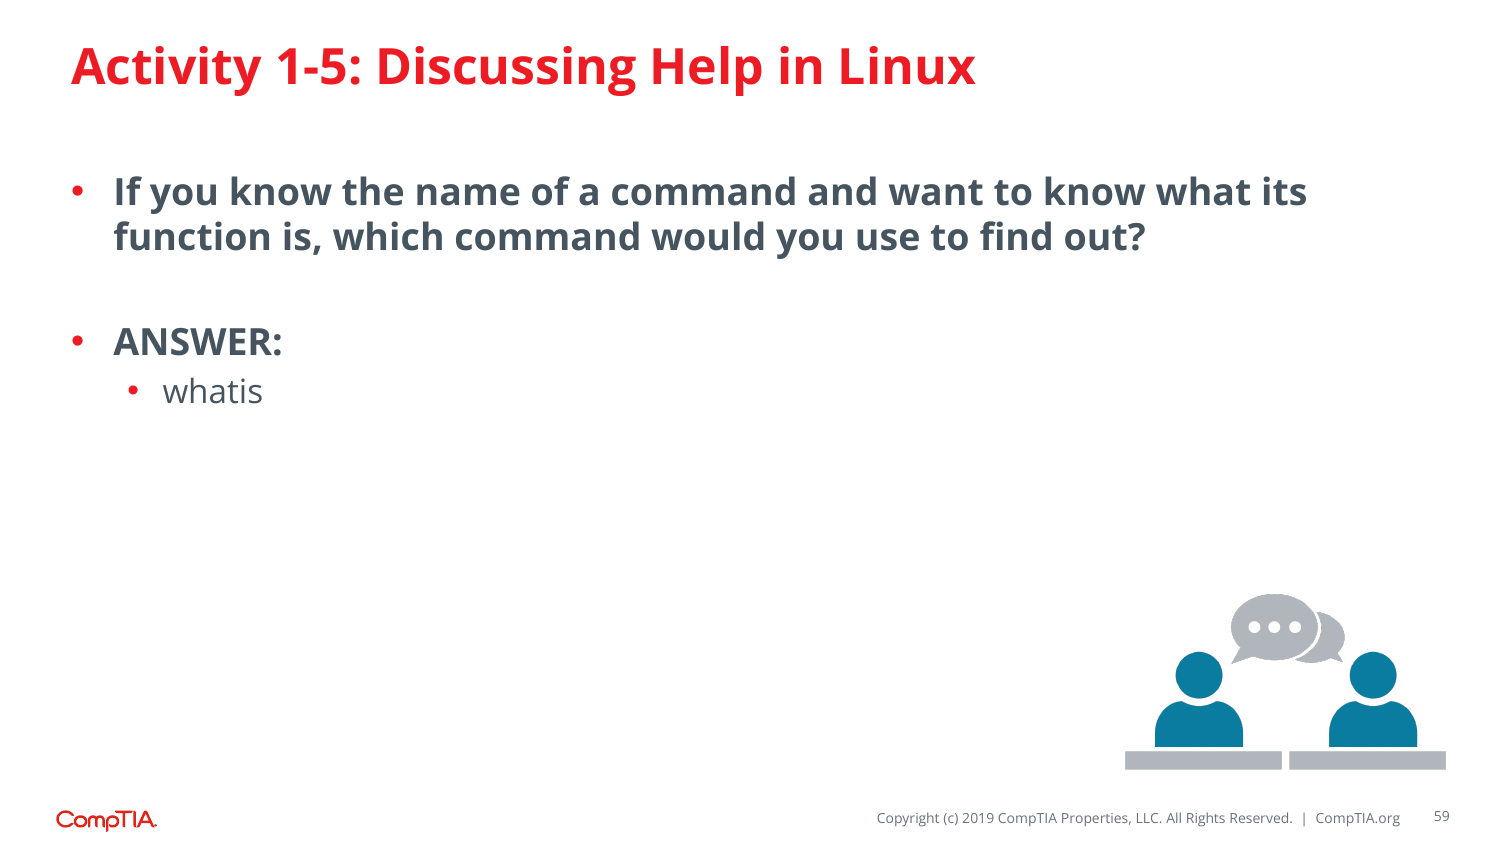

# Activity 1-5: Discussing Help in Linux
If you know the name of a command and want to know what its function is, which command would you use to find out?

ANSWER:
whatis
59